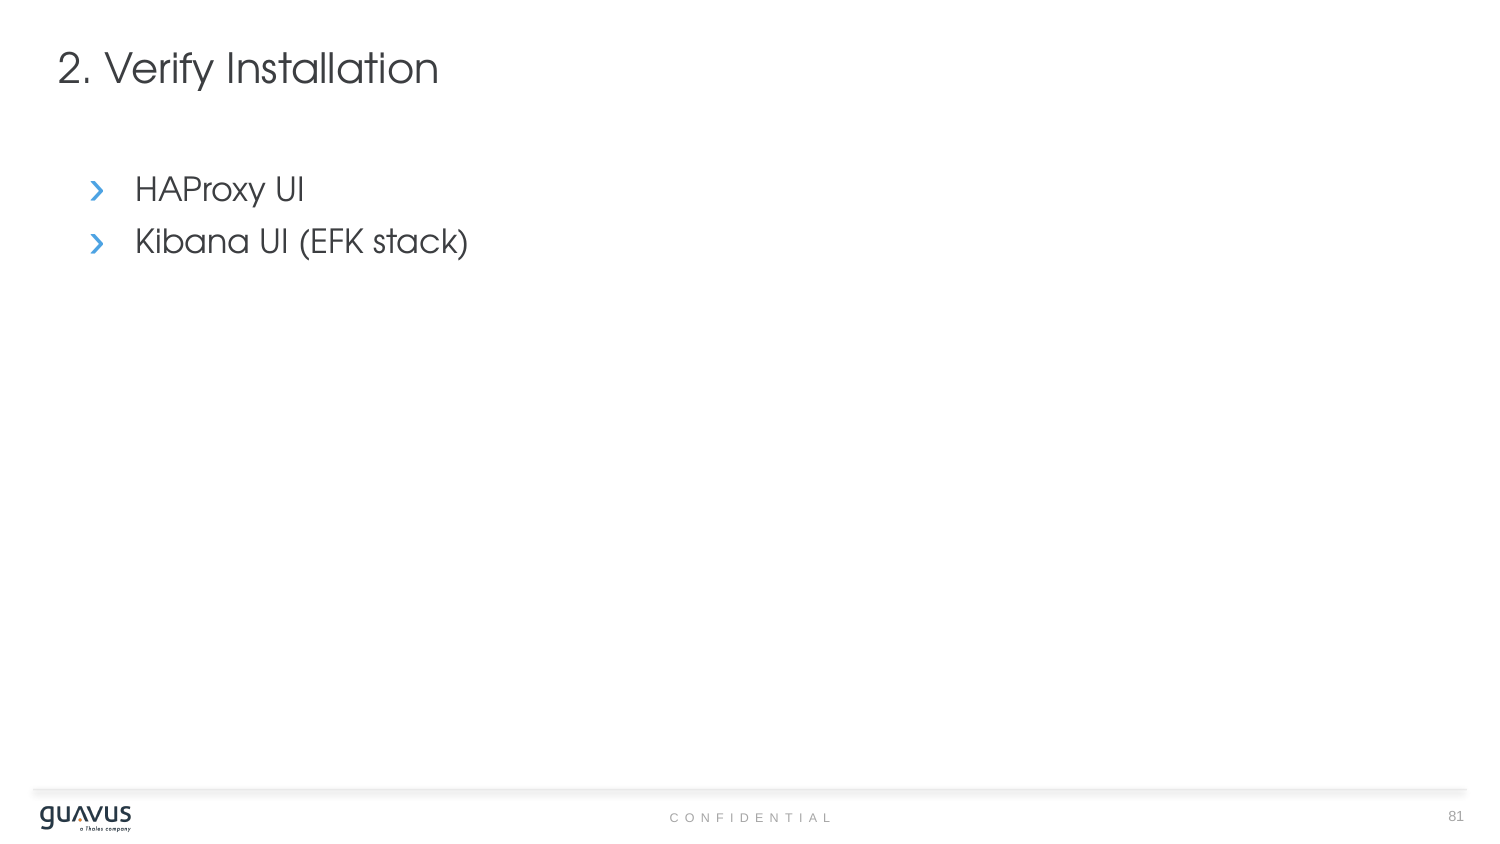

# 2. Verify Installation
HAProxy UI
Kibana UI (EFK stack)